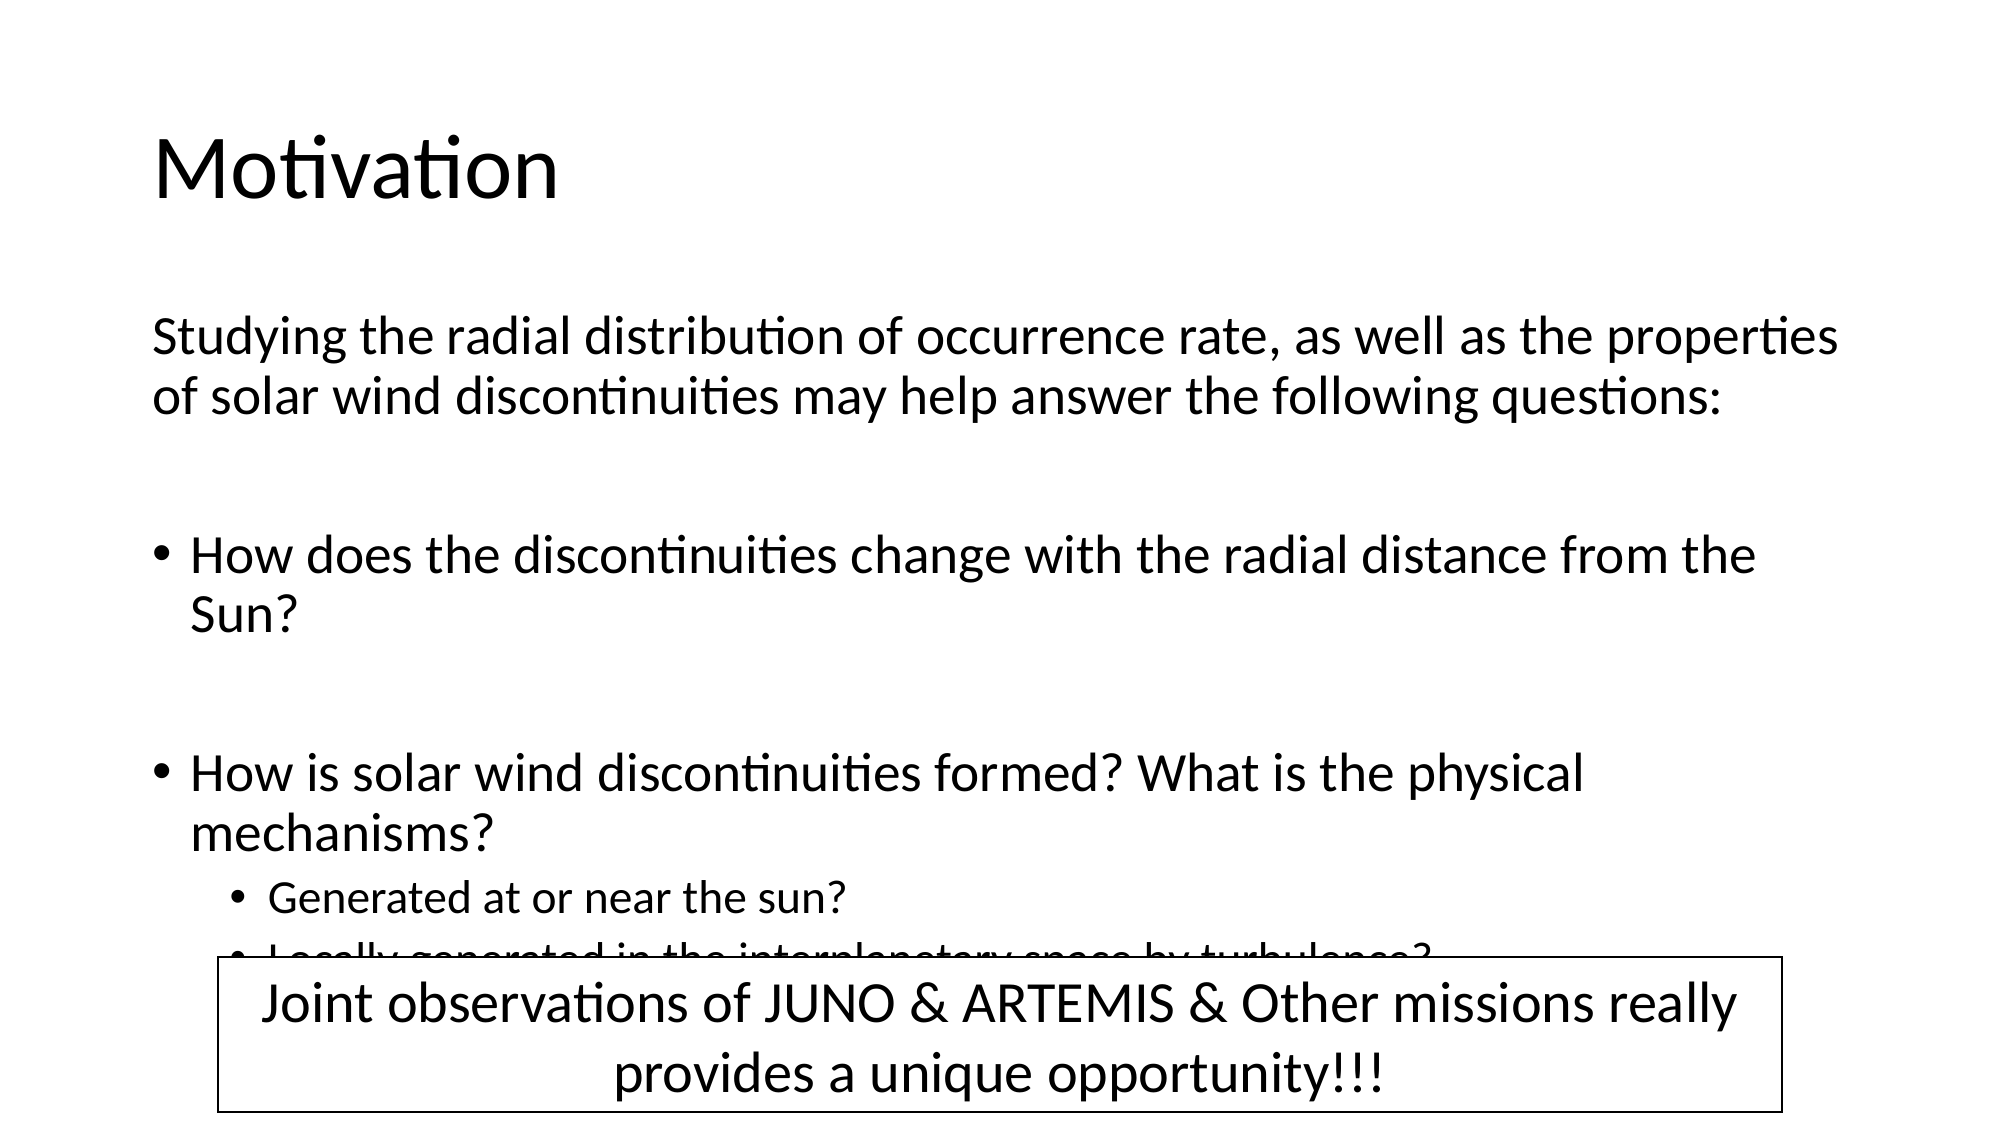

# Motivation
Studying the radial distribution of occurrence rate, as well as the properties of solar wind discontinuities may help answer the following questions:

How does the discontinuities change with the radial distance from the Sun?

How is solar wind discontinuities formed? What is the physical mechanisms?
Generated at or near the sun?
Locally generated in the interplanetary space by turbulence?

Joint observations of JUNO & ARTEMIS & Other missions really provides a unique opportunity!!!